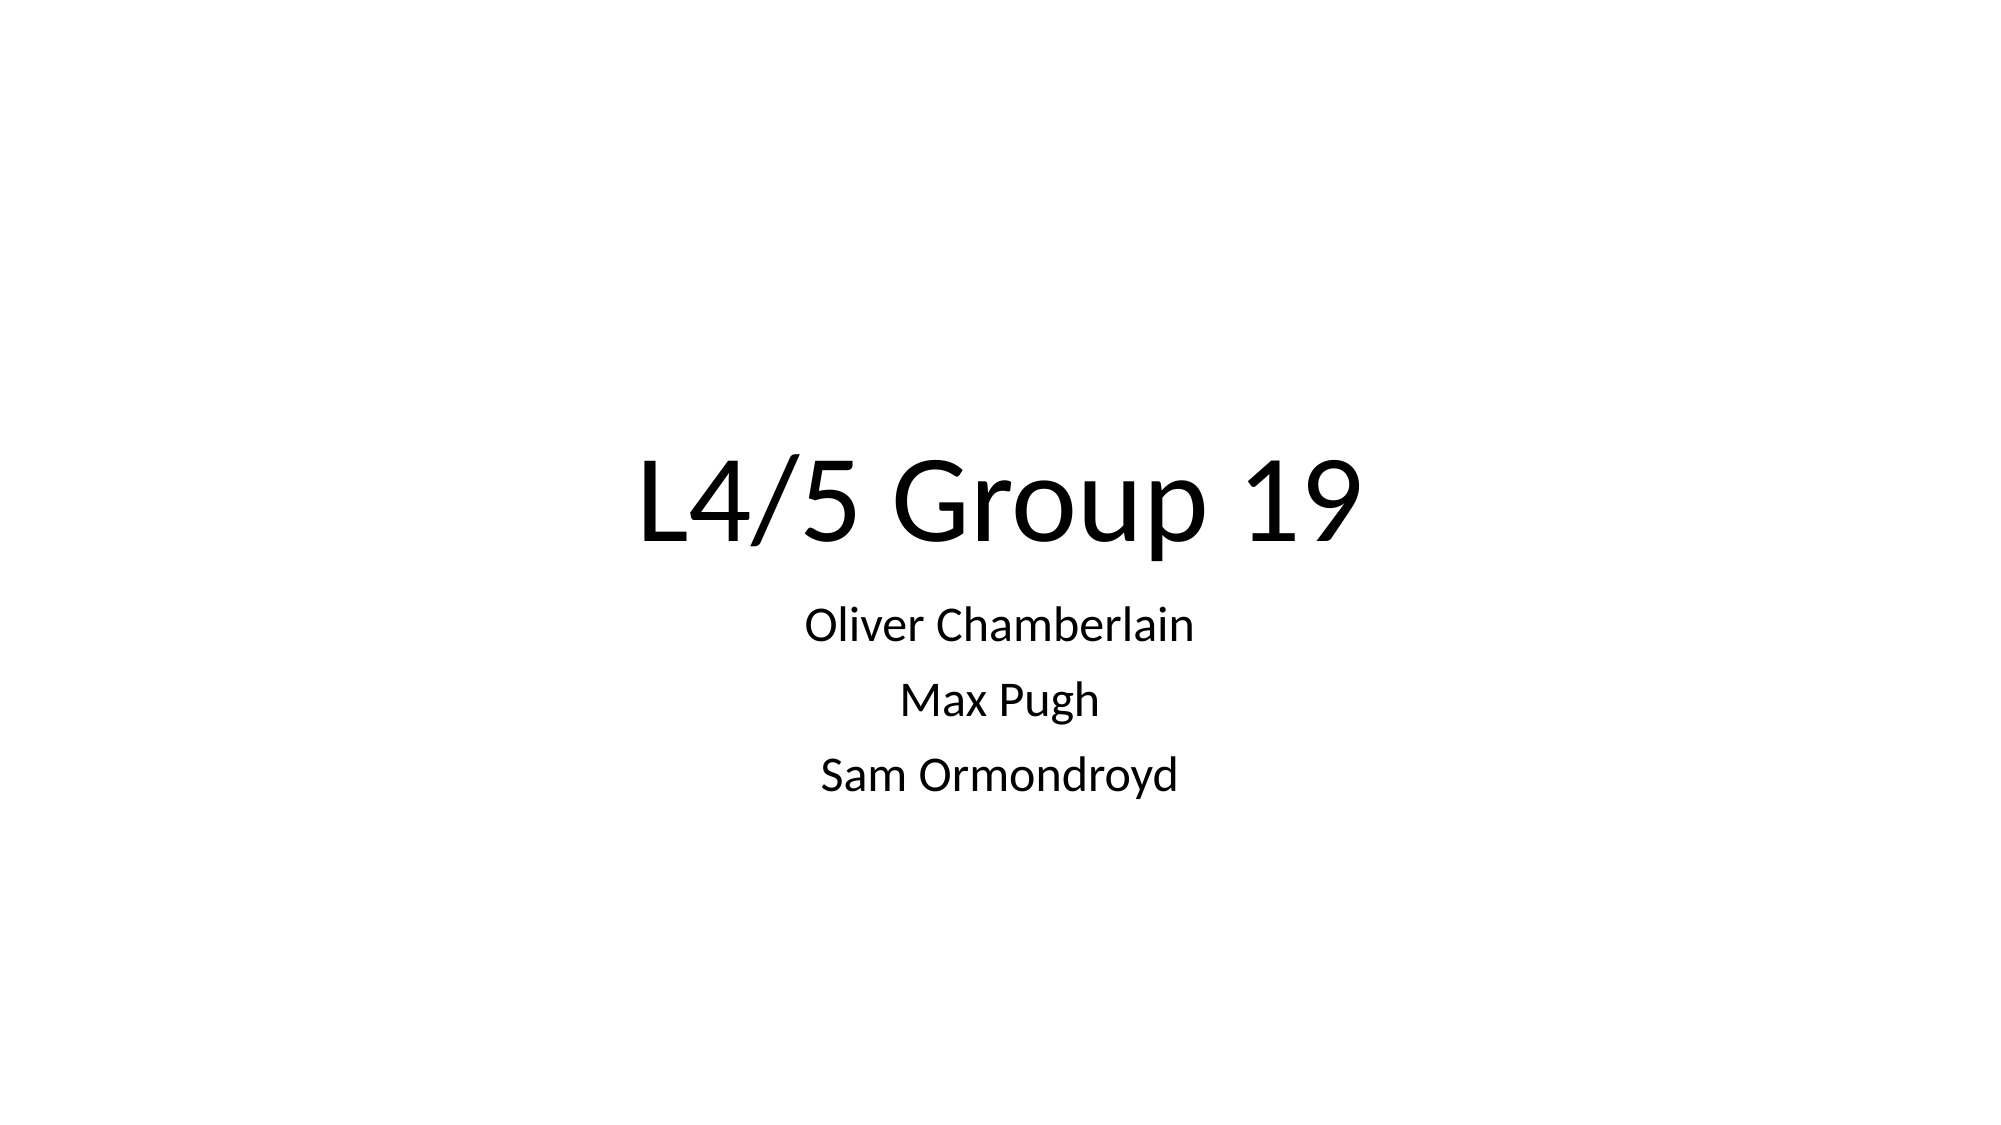

# L4/5 Group 19
Oliver Chamberlain
Max Pugh
Sam Ormondroyd